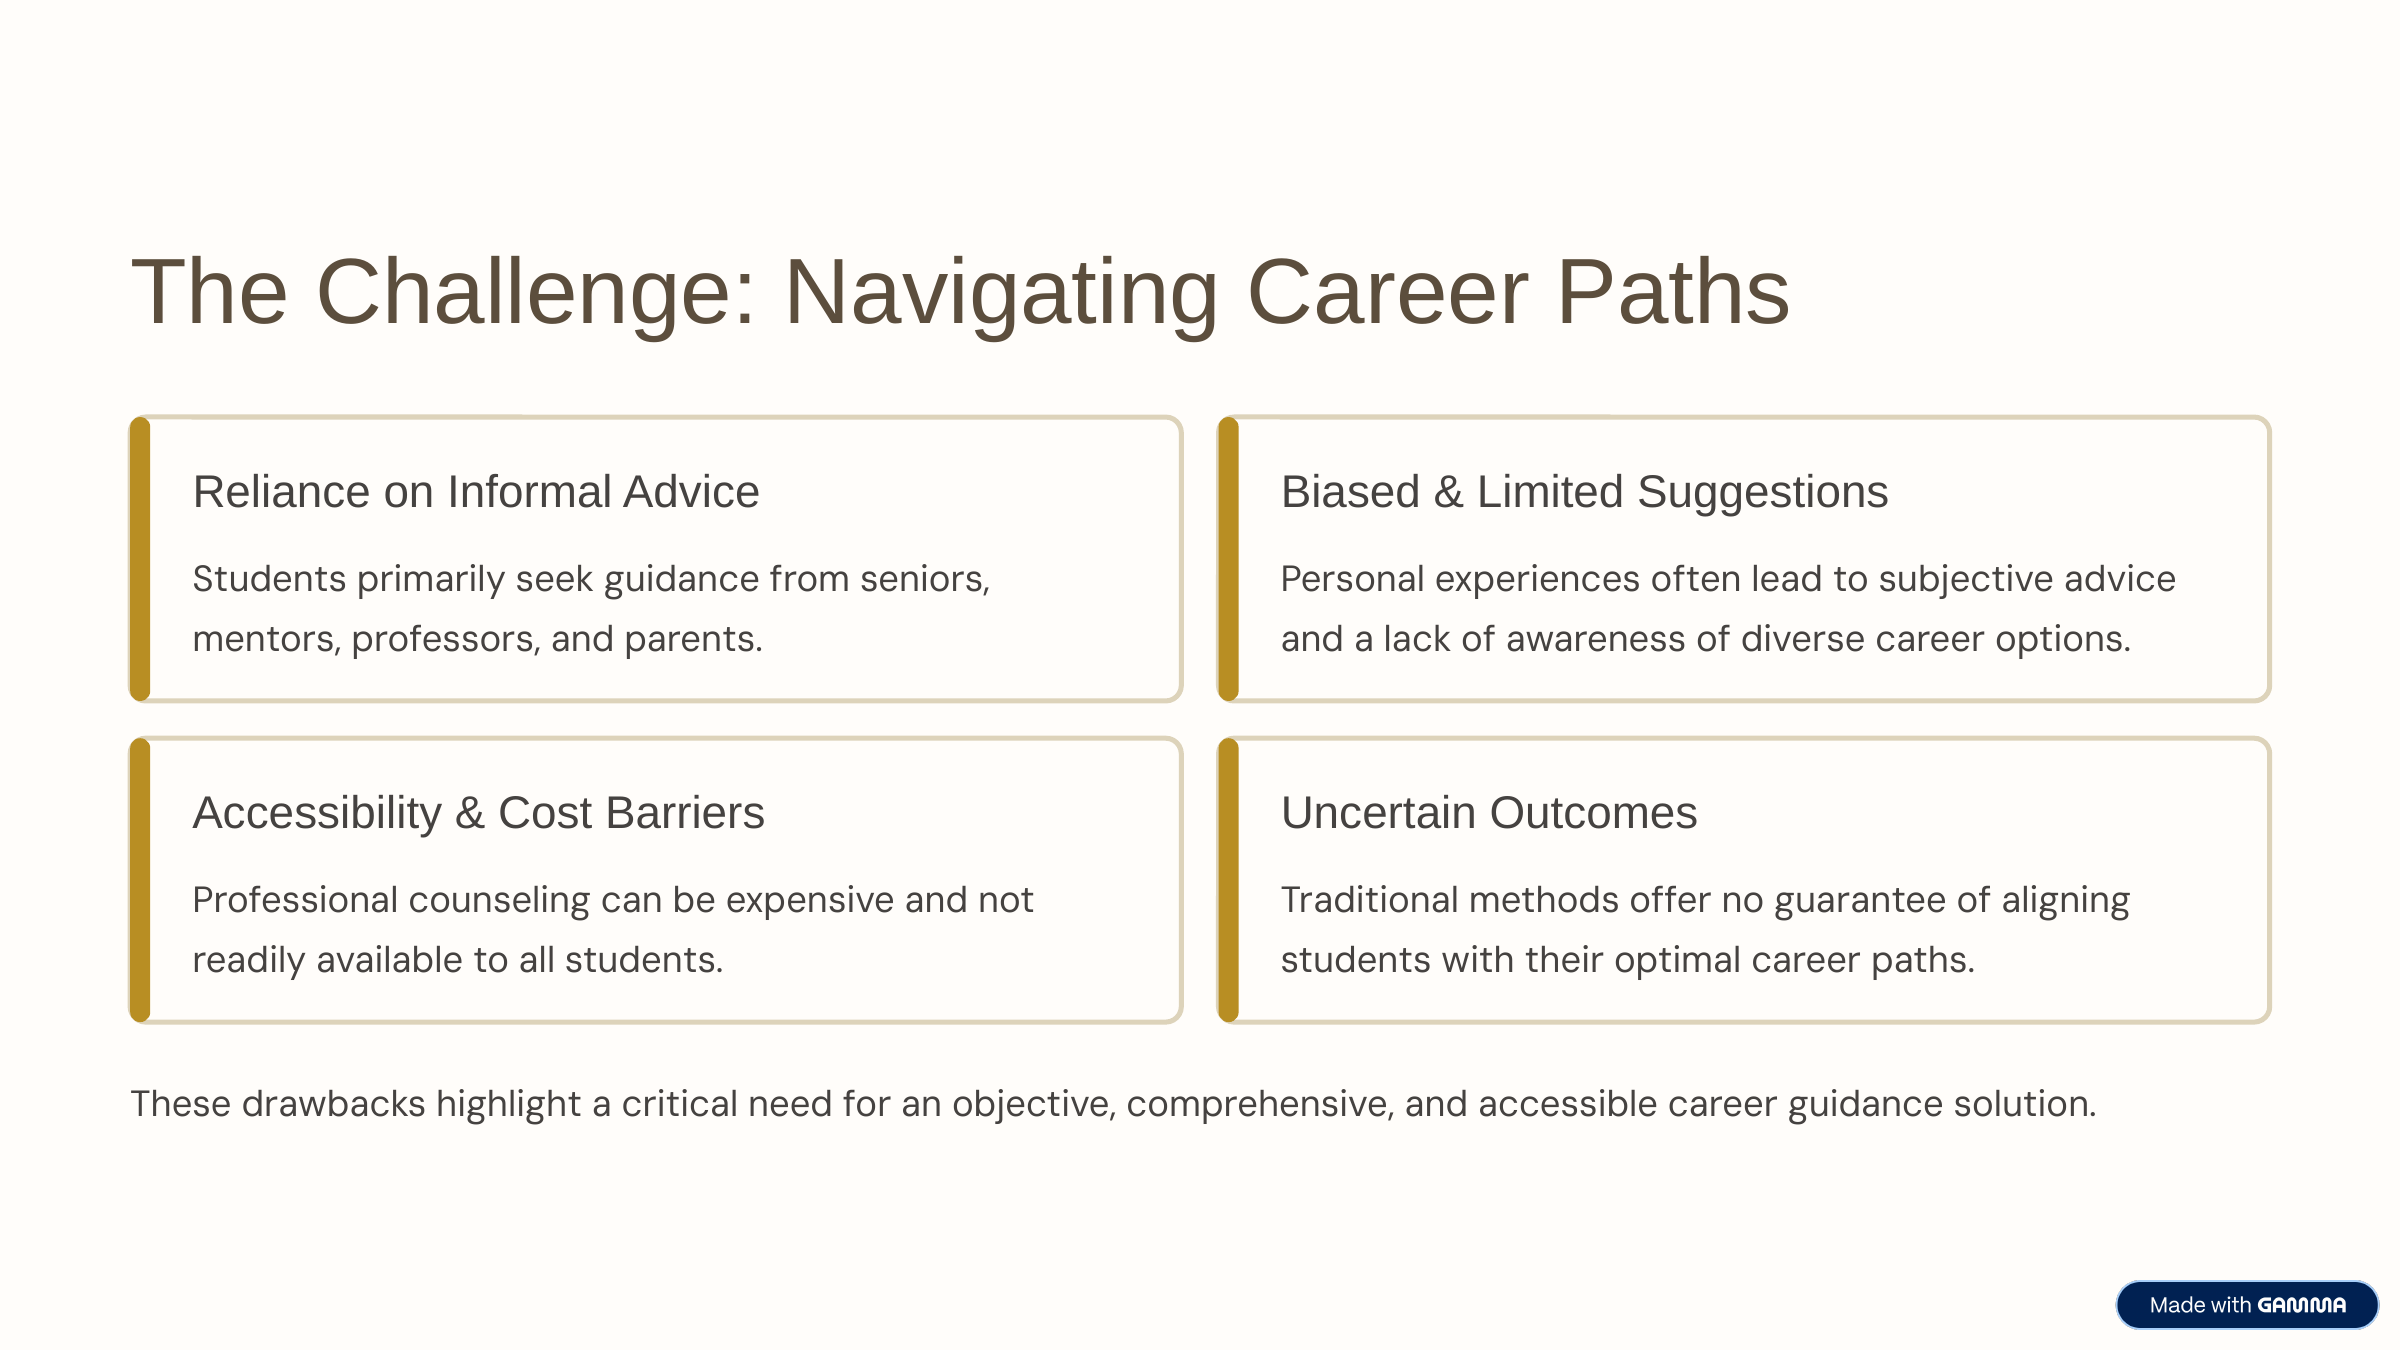

The Challenge: Navigating Career Paths

Reliance on Informal Advice
Biased & Limited Suggestions
Students primarily seek guidance from seniors, mentors, professors, and parents.
Personal experiences often lead to subjective advice and a lack of awareness of diverse career options.

Accessibility & Cost Barriers
Uncertain Outcomes
Professional counseling can be expensive and not readily available to all students.
Traditional methods offer no guarantee of aligning students with their optimal career paths.
These drawbacks highlight a critical need for an objective, comprehensive, and accessible career guidance solution.